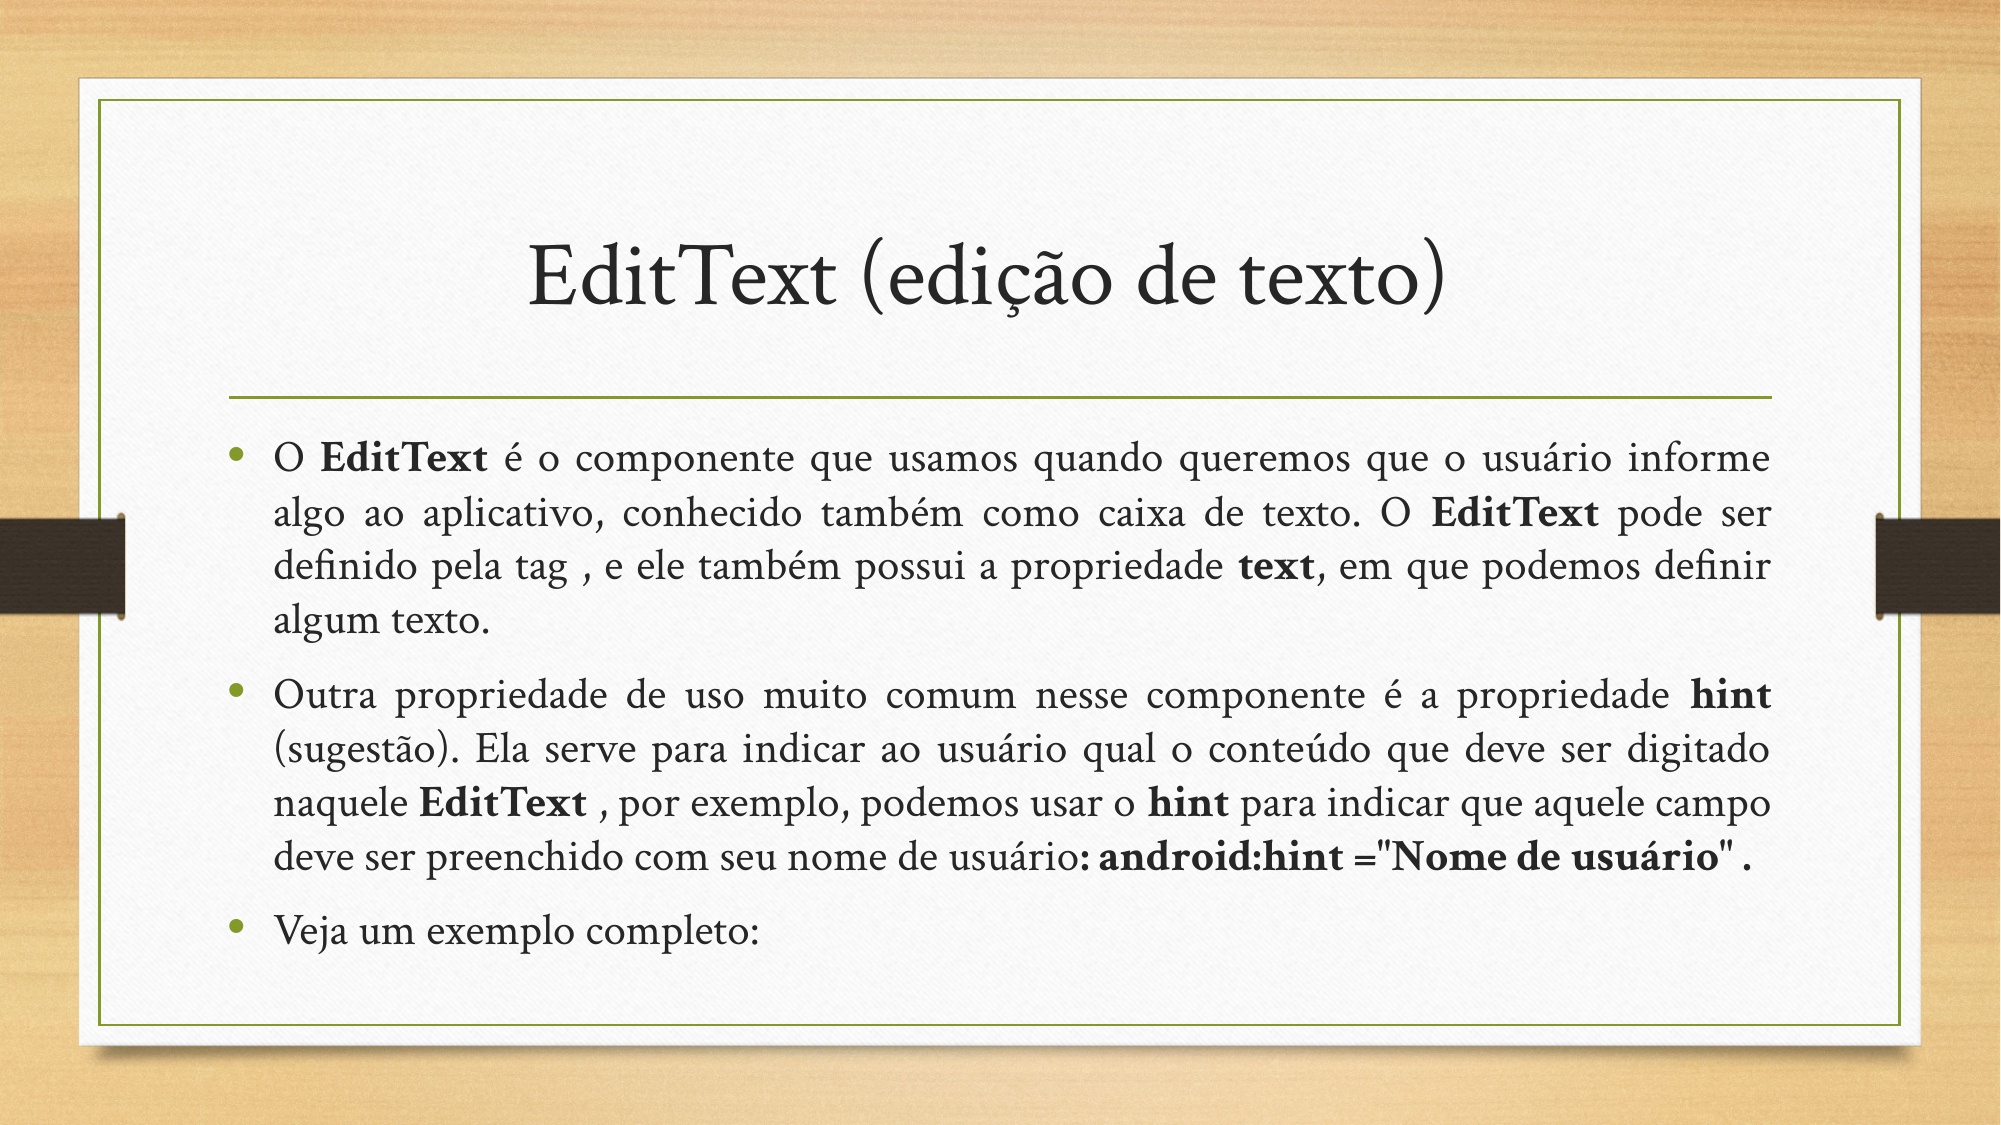

# EditText (edição de texto)
O EditText é o componente que usamos quando queremos que o usuário informe algo ao aplicativo, conhecido também como caixa de texto. O EditText pode ser definido pela tag , e ele também possui a propriedade text, em que podemos definir algum texto.
Outra propriedade de uso muito comum nesse componente é a propriedade hint (sugestão). Ela serve para indicar ao usuário qual o conteúdo que deve ser digitado naquele EditText , por exemplo, podemos usar o hint para indicar que aquele campo deve ser preenchido com seu nome de usuário: android:hint ="Nome de usuário" .
Veja um exemplo completo: